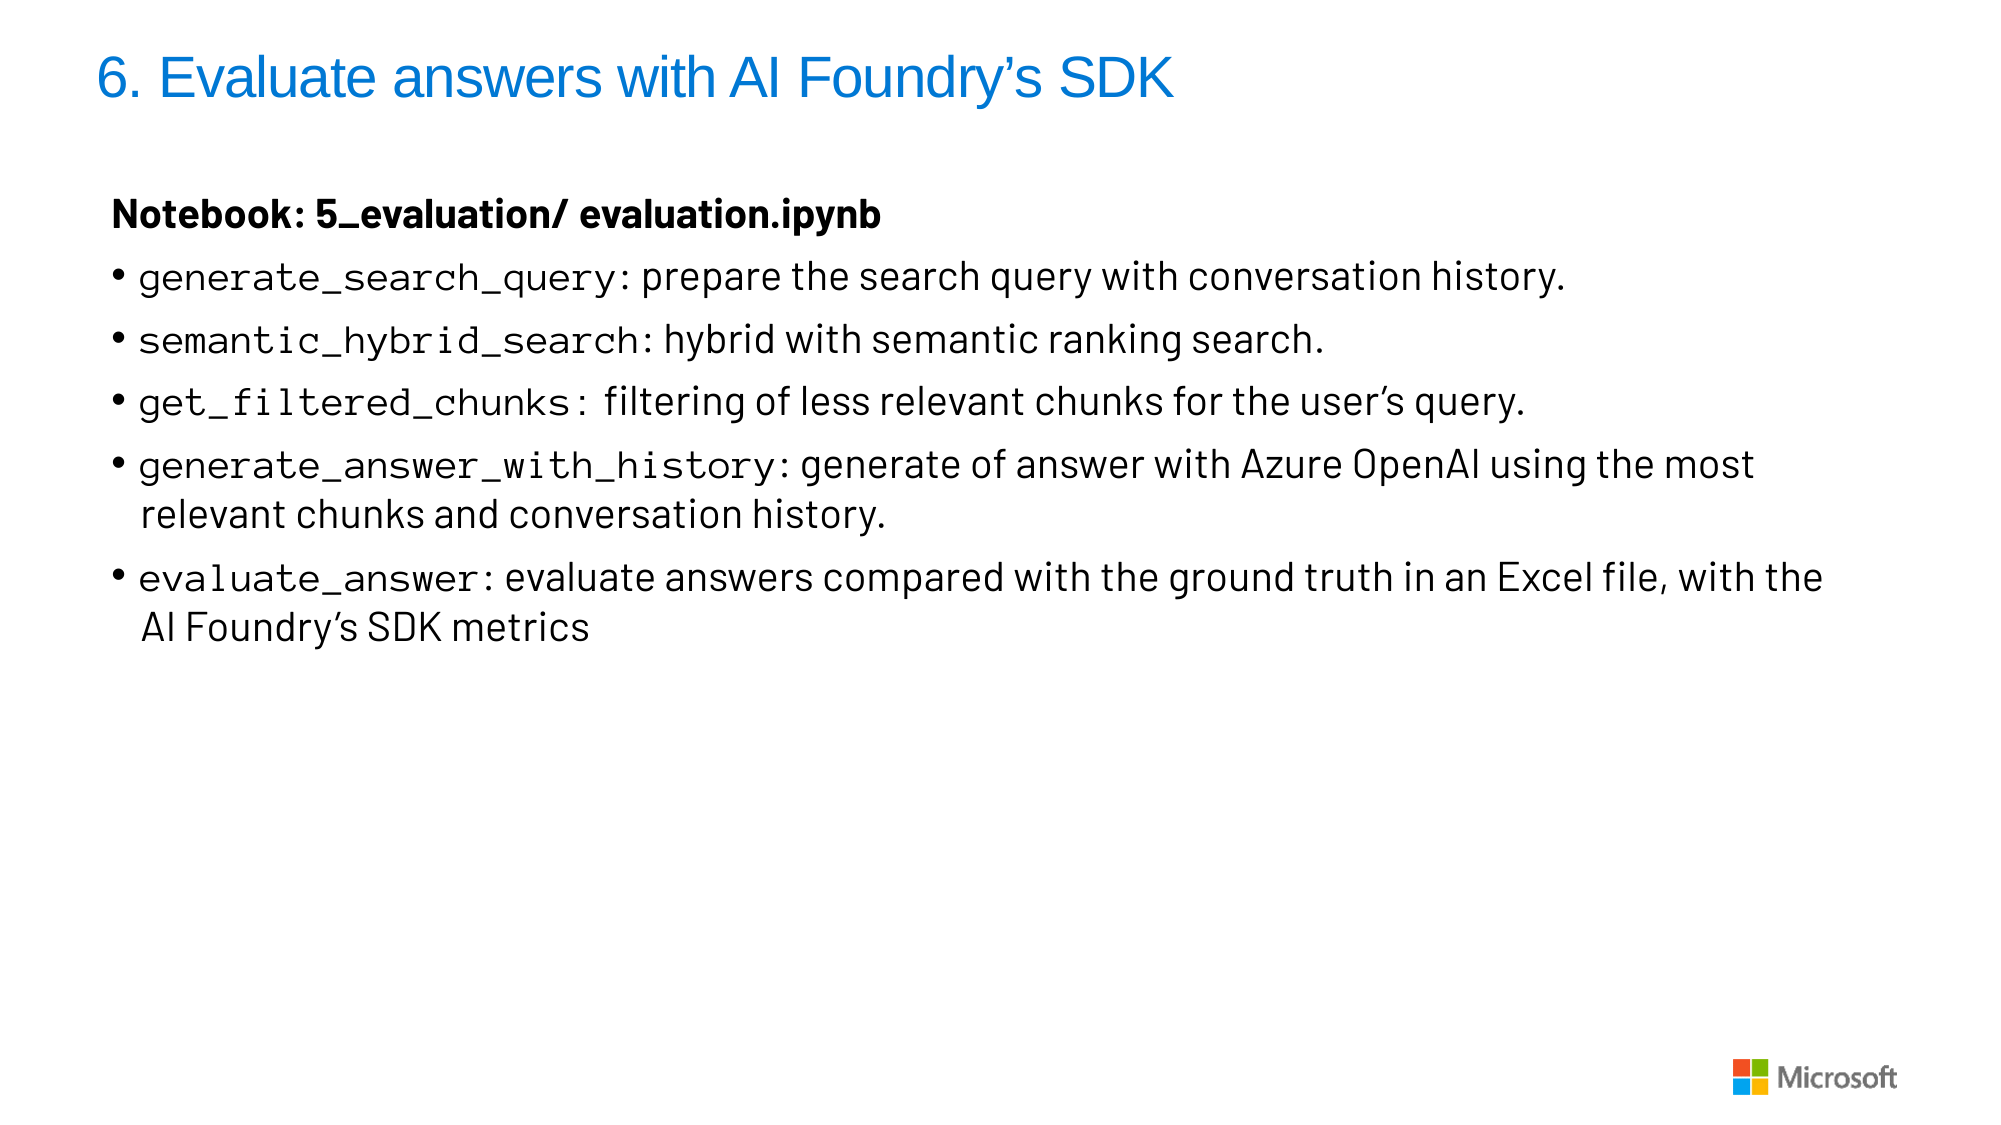

6. Evaluate answers with AI Foundry’s SDK
Notebook: 5_evaluation/ evaluation.ipynb
generate_search_query: prepare the search query with conversation history.
semantic_hybrid_search: hybrid with semantic ranking search.
get_filtered_chunks: filtering of less relevant chunks for the user’s query.
generate_answer_with_history: generate of answer with Azure OpenAI using the most relevant chunks and conversation history.
evaluate_answer: evaluate answers compared with the ground truth in an Excel file, with the AI Foundry’s SDK metrics